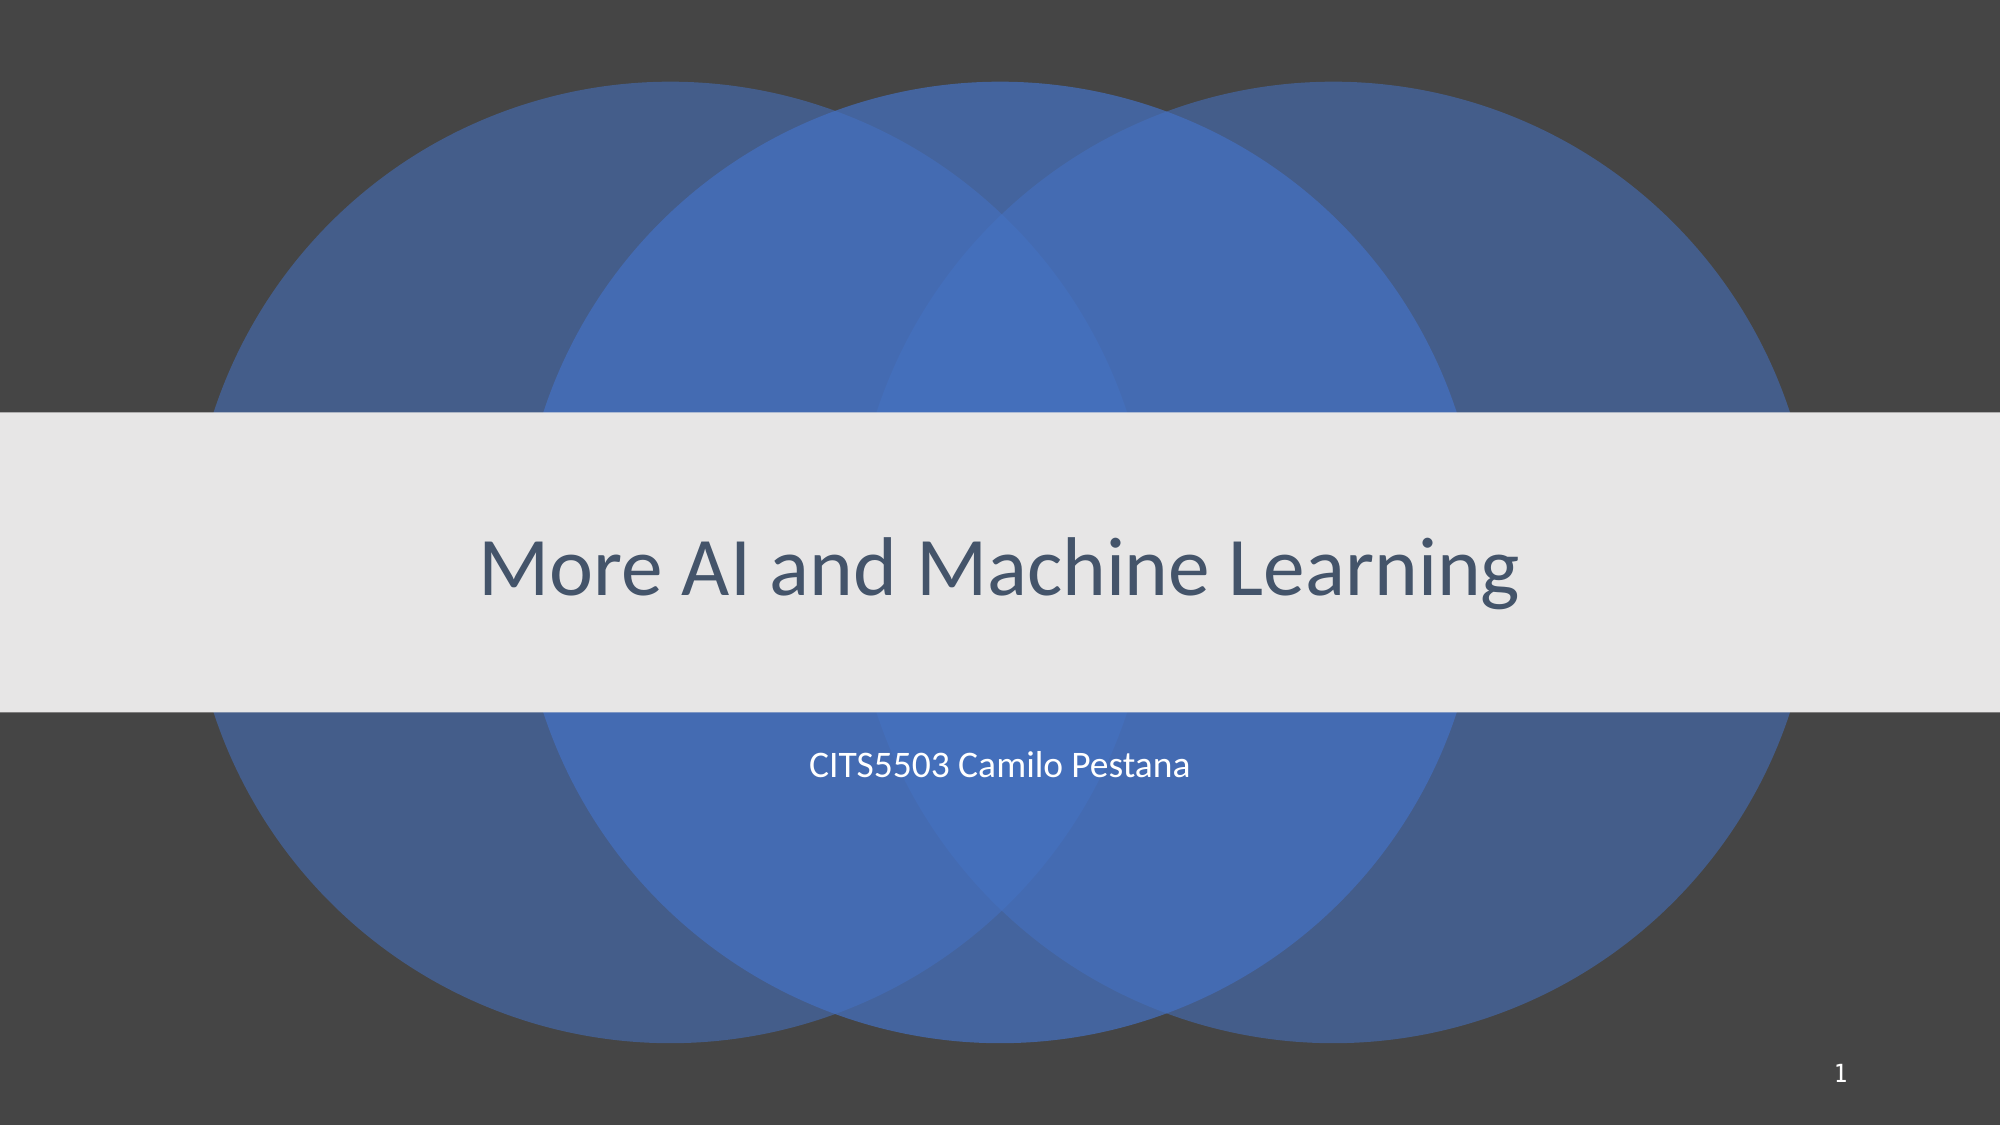

# More AI and Machine Learning
CITS5503 Camilo Pestana

1